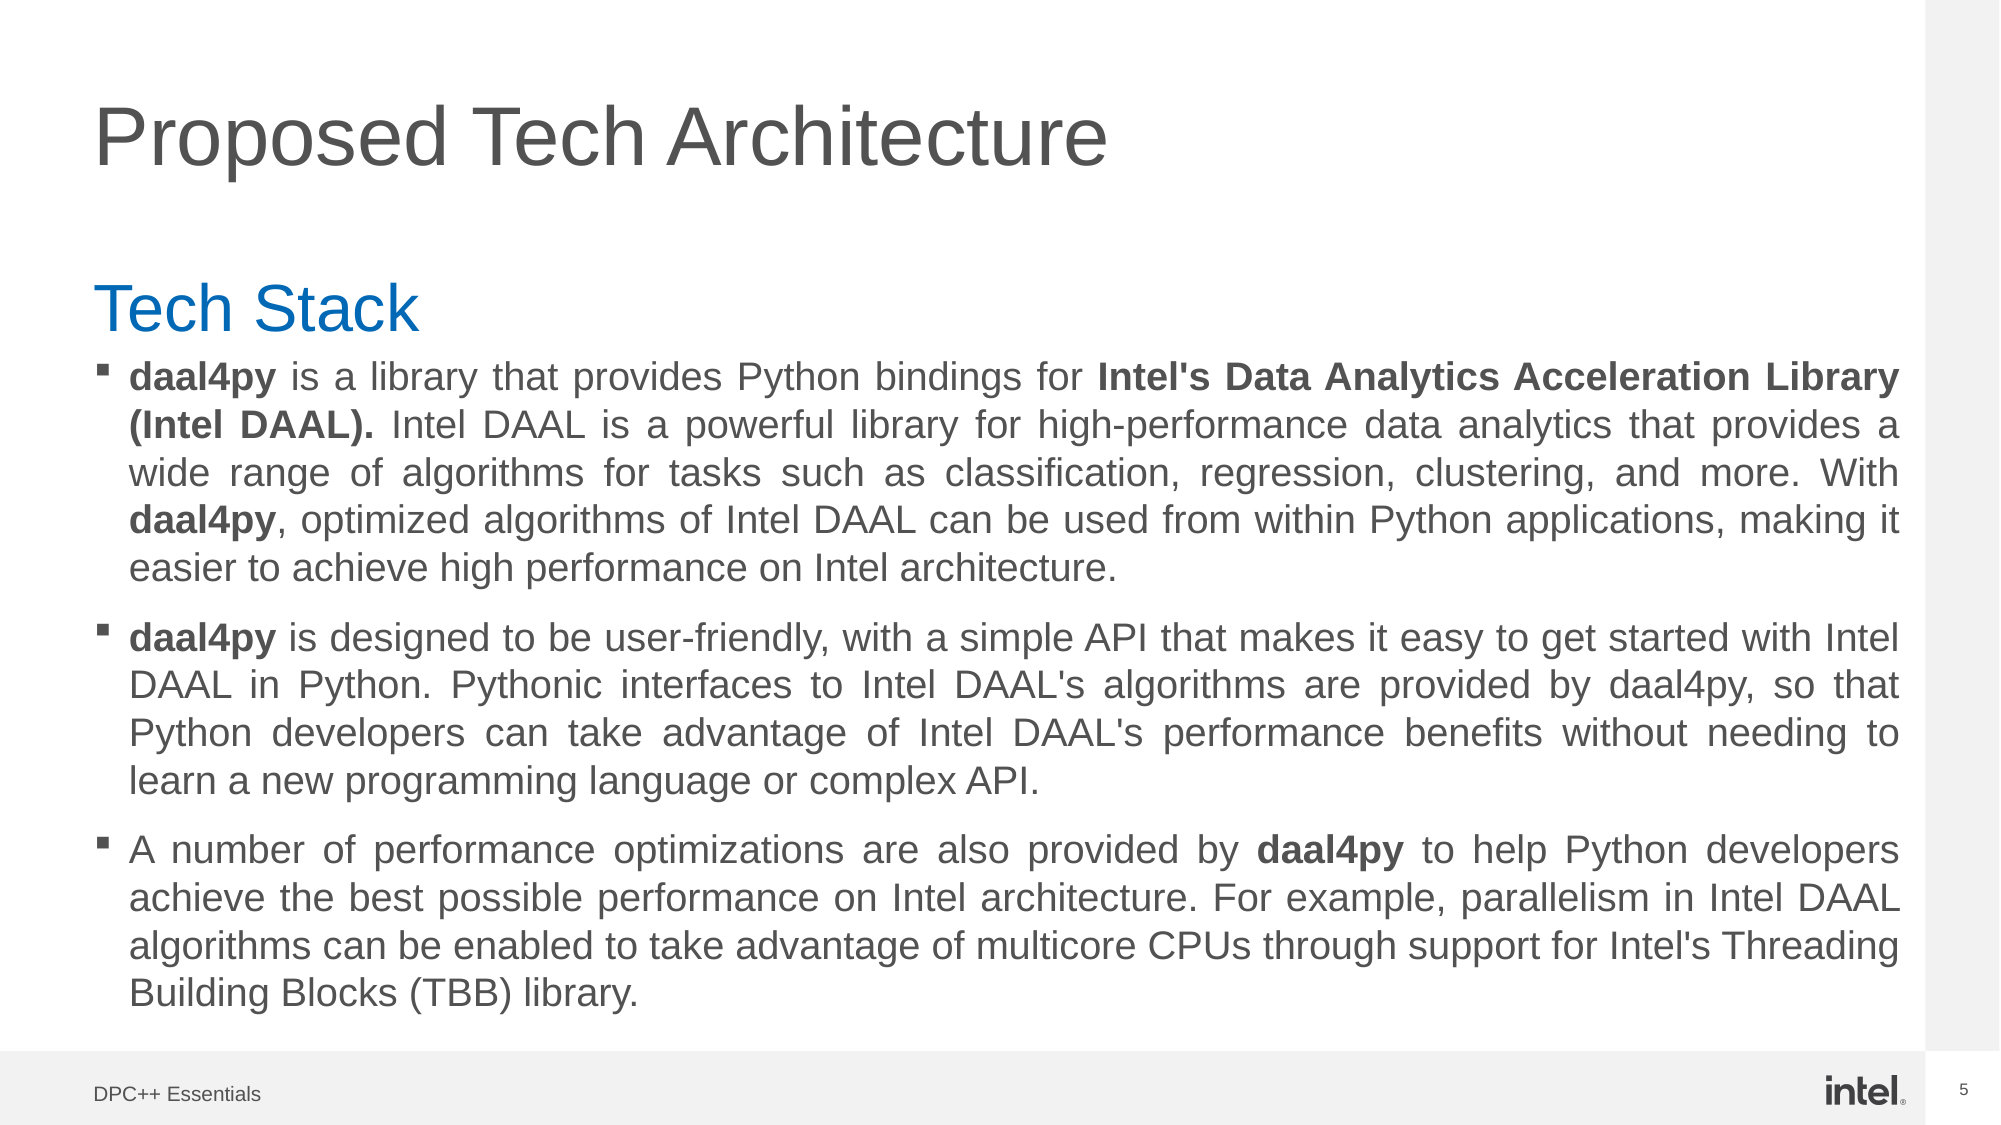

# Proposed Tech Architecture
Tech Stack
daal4py is a library that provides Python bindings for Intel's Data Analytics Acceleration Library (Intel DAAL). Intel DAAL is a powerful library for high-performance data analytics that provides a wide range of algorithms for tasks such as classification, regression, clustering, and more. With daal4py, optimized algorithms of Intel DAAL can be used from within Python applications, making it easier to achieve high performance on Intel architecture.
daal4py is designed to be user-friendly, with a simple API that makes it easy to get started with Intel DAAL in Python. Pythonic interfaces to Intel DAAL's algorithms are provided by daal4py, so that Python developers can take advantage of Intel DAAL's performance benefits without needing to learn a new programming language or complex API.
A number of performance optimizations are also provided by daal4py to help Python developers achieve the best possible performance on Intel architecture. For example, parallelism in Intel DAAL algorithms can be enabled to take advantage of multicore CPUs through support for Intel's Threading Building Blocks (TBB) library.